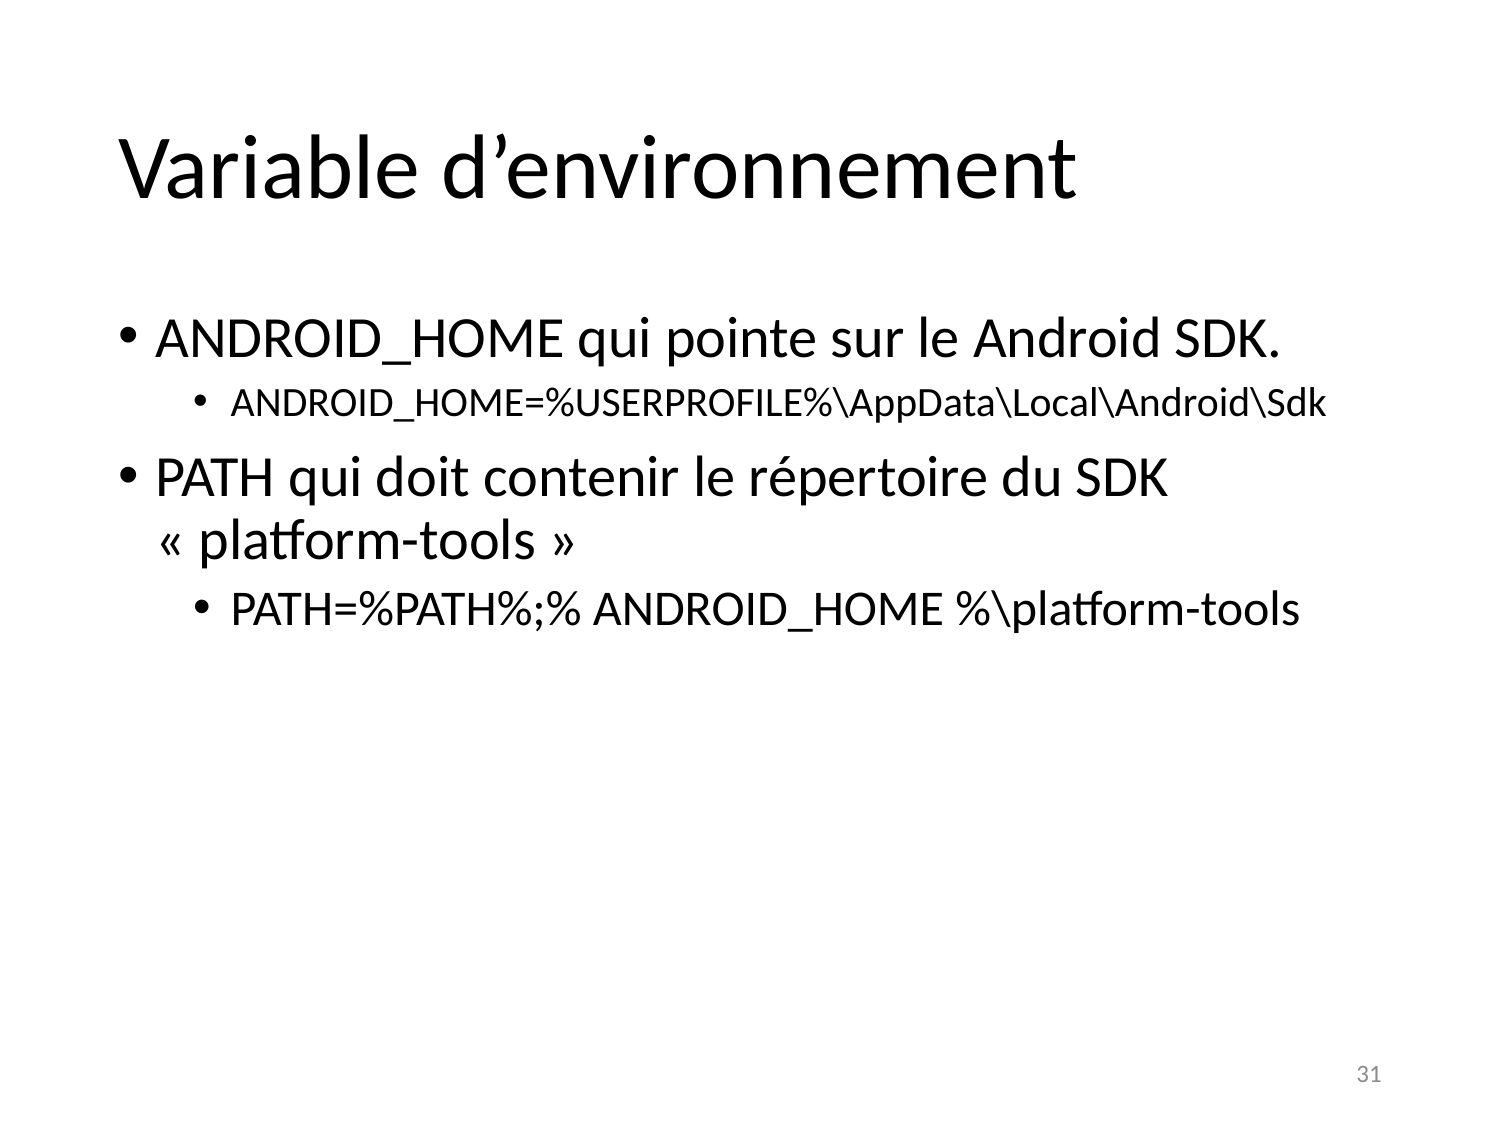

# Variable d’environnement
ANDROID_HOME qui pointe sur le Android SDK.
ANDROID_HOME=%USERPROFILE%\AppData\Local\Android\Sdk
PATH qui doit contenir le répertoire du SDK « platform-tools »
PATH=%PATH%;% ANDROID_HOME %\platform-tools

31